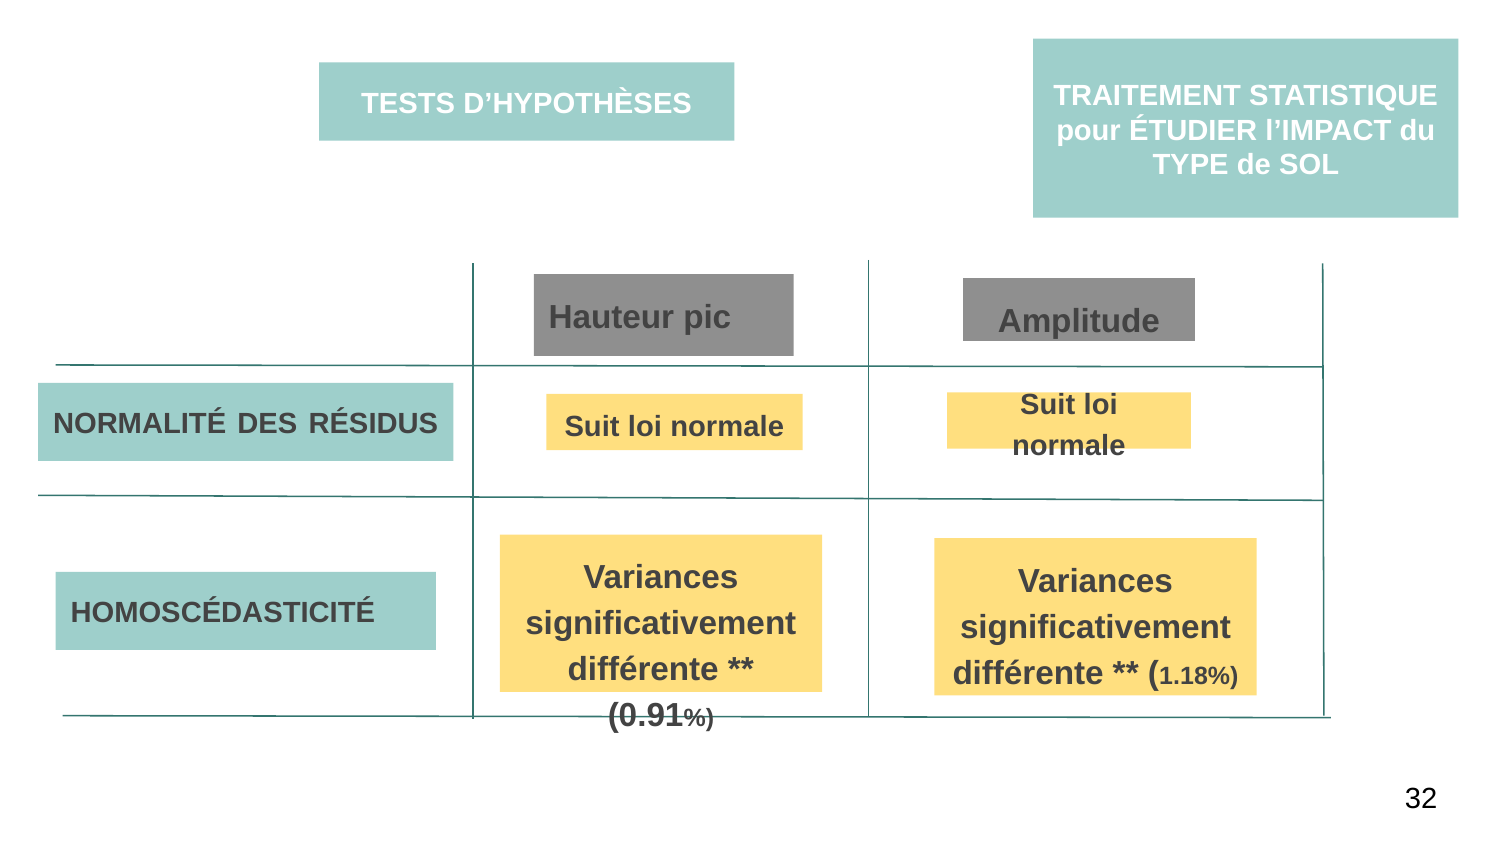

TRAITEMENT STATISTIQUE pour ÉTUDIER l’IMPACT du TYPE de SOL
TESTS D’HYPOTHÈSES
05
Hauteur pic
Amplitude

NORMALITÉ DES RÉSIDUS
Suit loi normale
Suit loi normale
Variances significativement différente ** (0.91%)
Variances significativement différente ** (1.18%)
HOMOSCÉDASTICITÉ
32